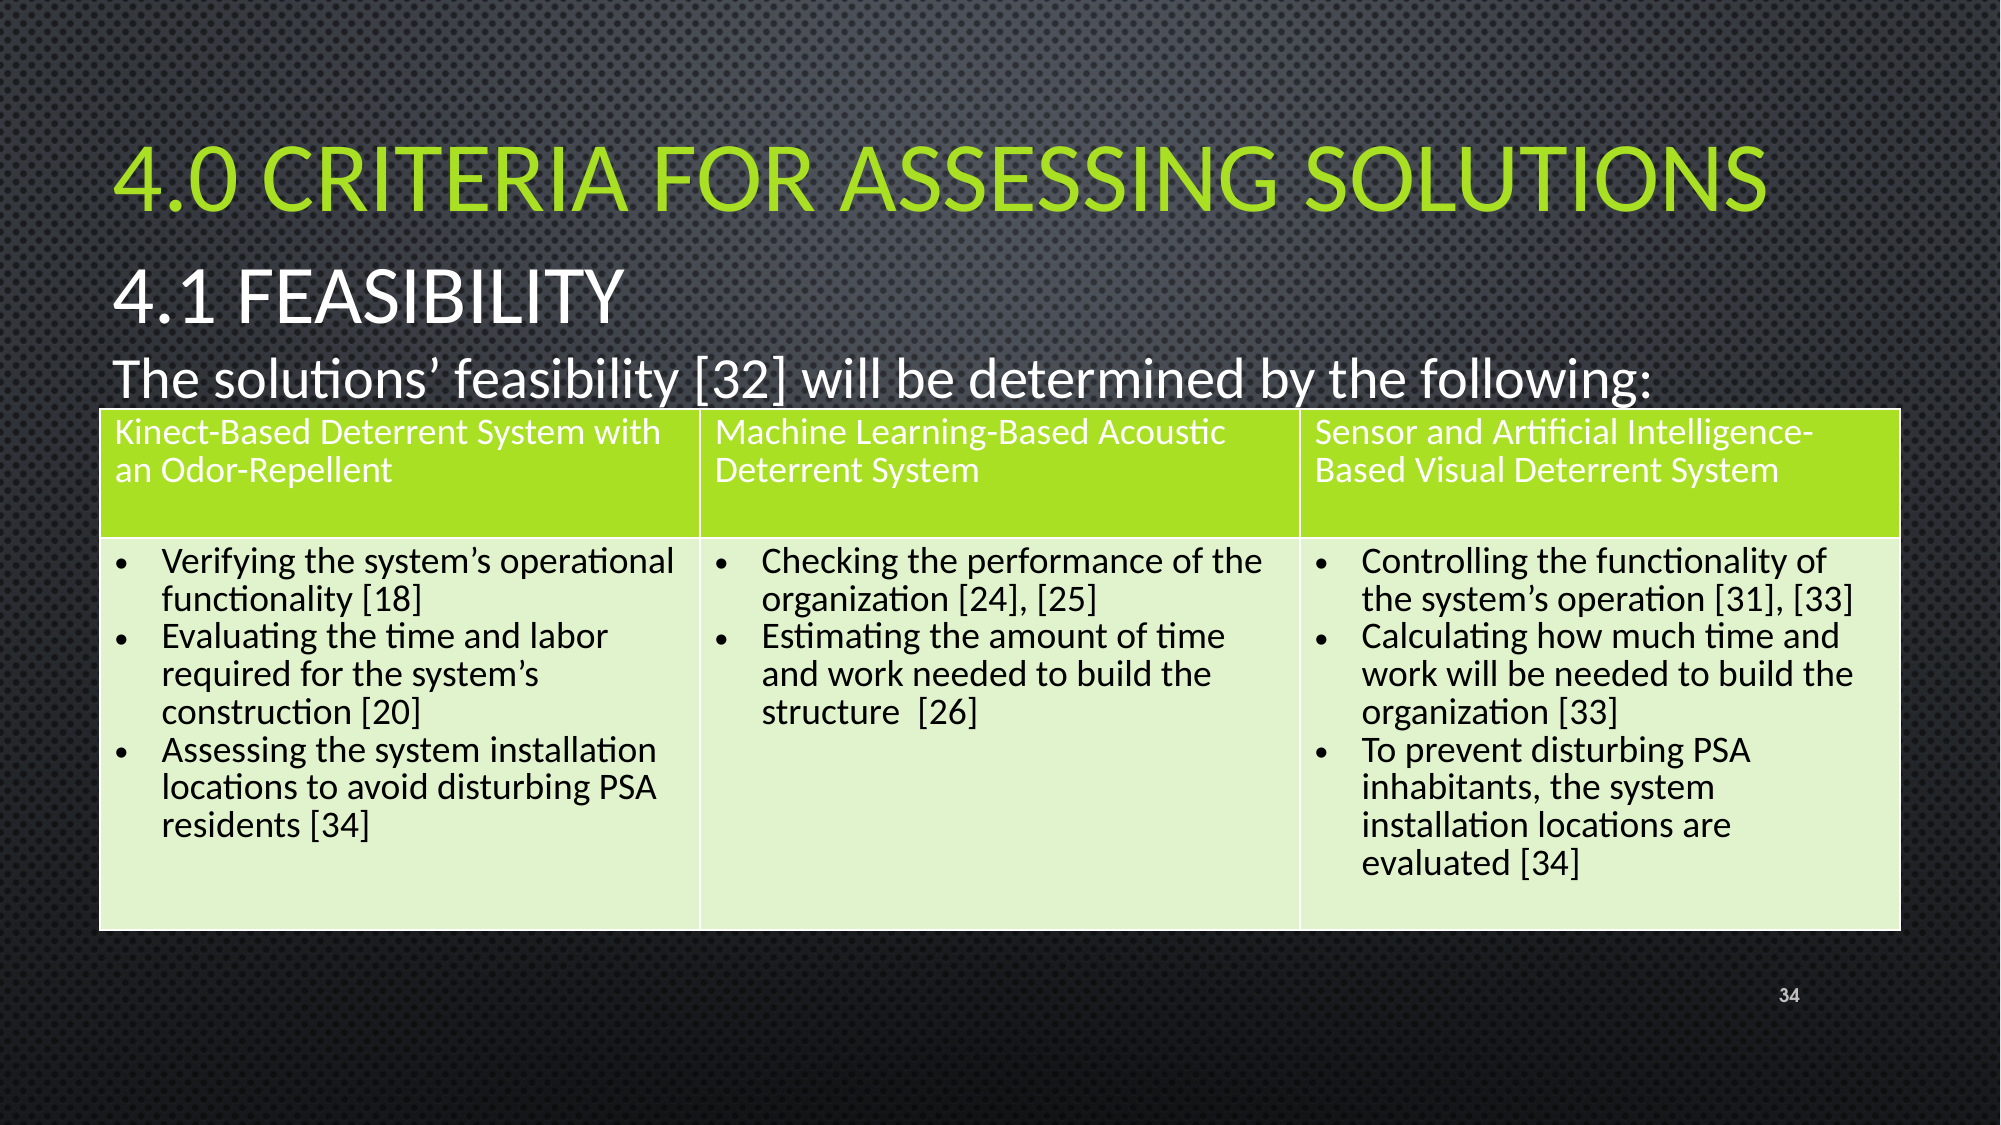

# 4.0 Criteria for Assessing Solutions
4.1 FEASIBILITY
The solutions’ feasibility [32] will be determined by the following:
| Kinect-Based Deterrent System with an Odor-Repellent | Machine Learning-Based Acoustic Deterrent System | Sensor and Artificial Intelligence-Based Visual Deterrent System |
| --- | --- | --- |
| Verifying the system’s operational functionality [18] Evaluating the time and labor required for the system’s construction [20] Assessing the system installation locations to avoid disturbing PSA residents [34] | Checking the performance of the organization [24], [25] Estimating the amount of time and work needed to build the structure [26] | Controlling the functionality of the system’s operation [31], [33] Calculating how much time and work will be needed to build the organization [33] To prevent disturbing PSA inhabitants, the system installation locations are evaluated [34] |
34